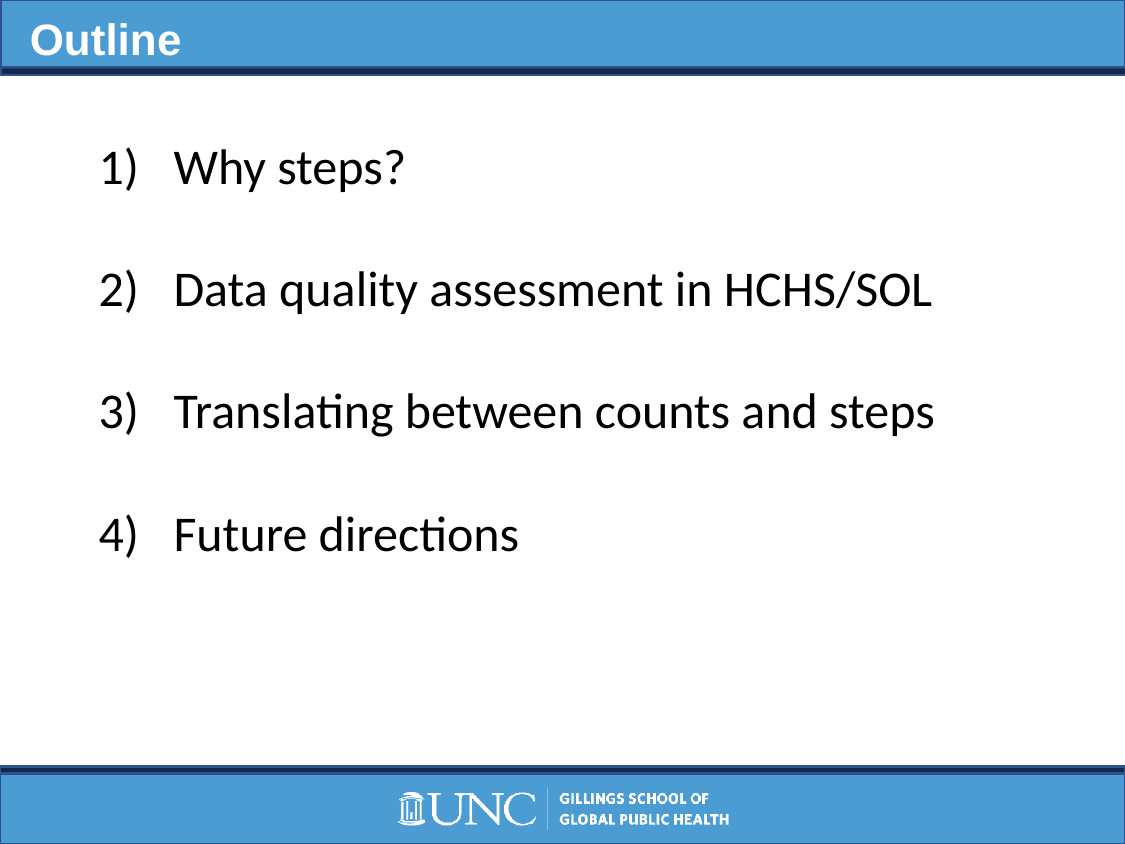

Outline
Why steps?
Data quality assessment in HCHS/SOL
Translating between counts and steps
Future directions